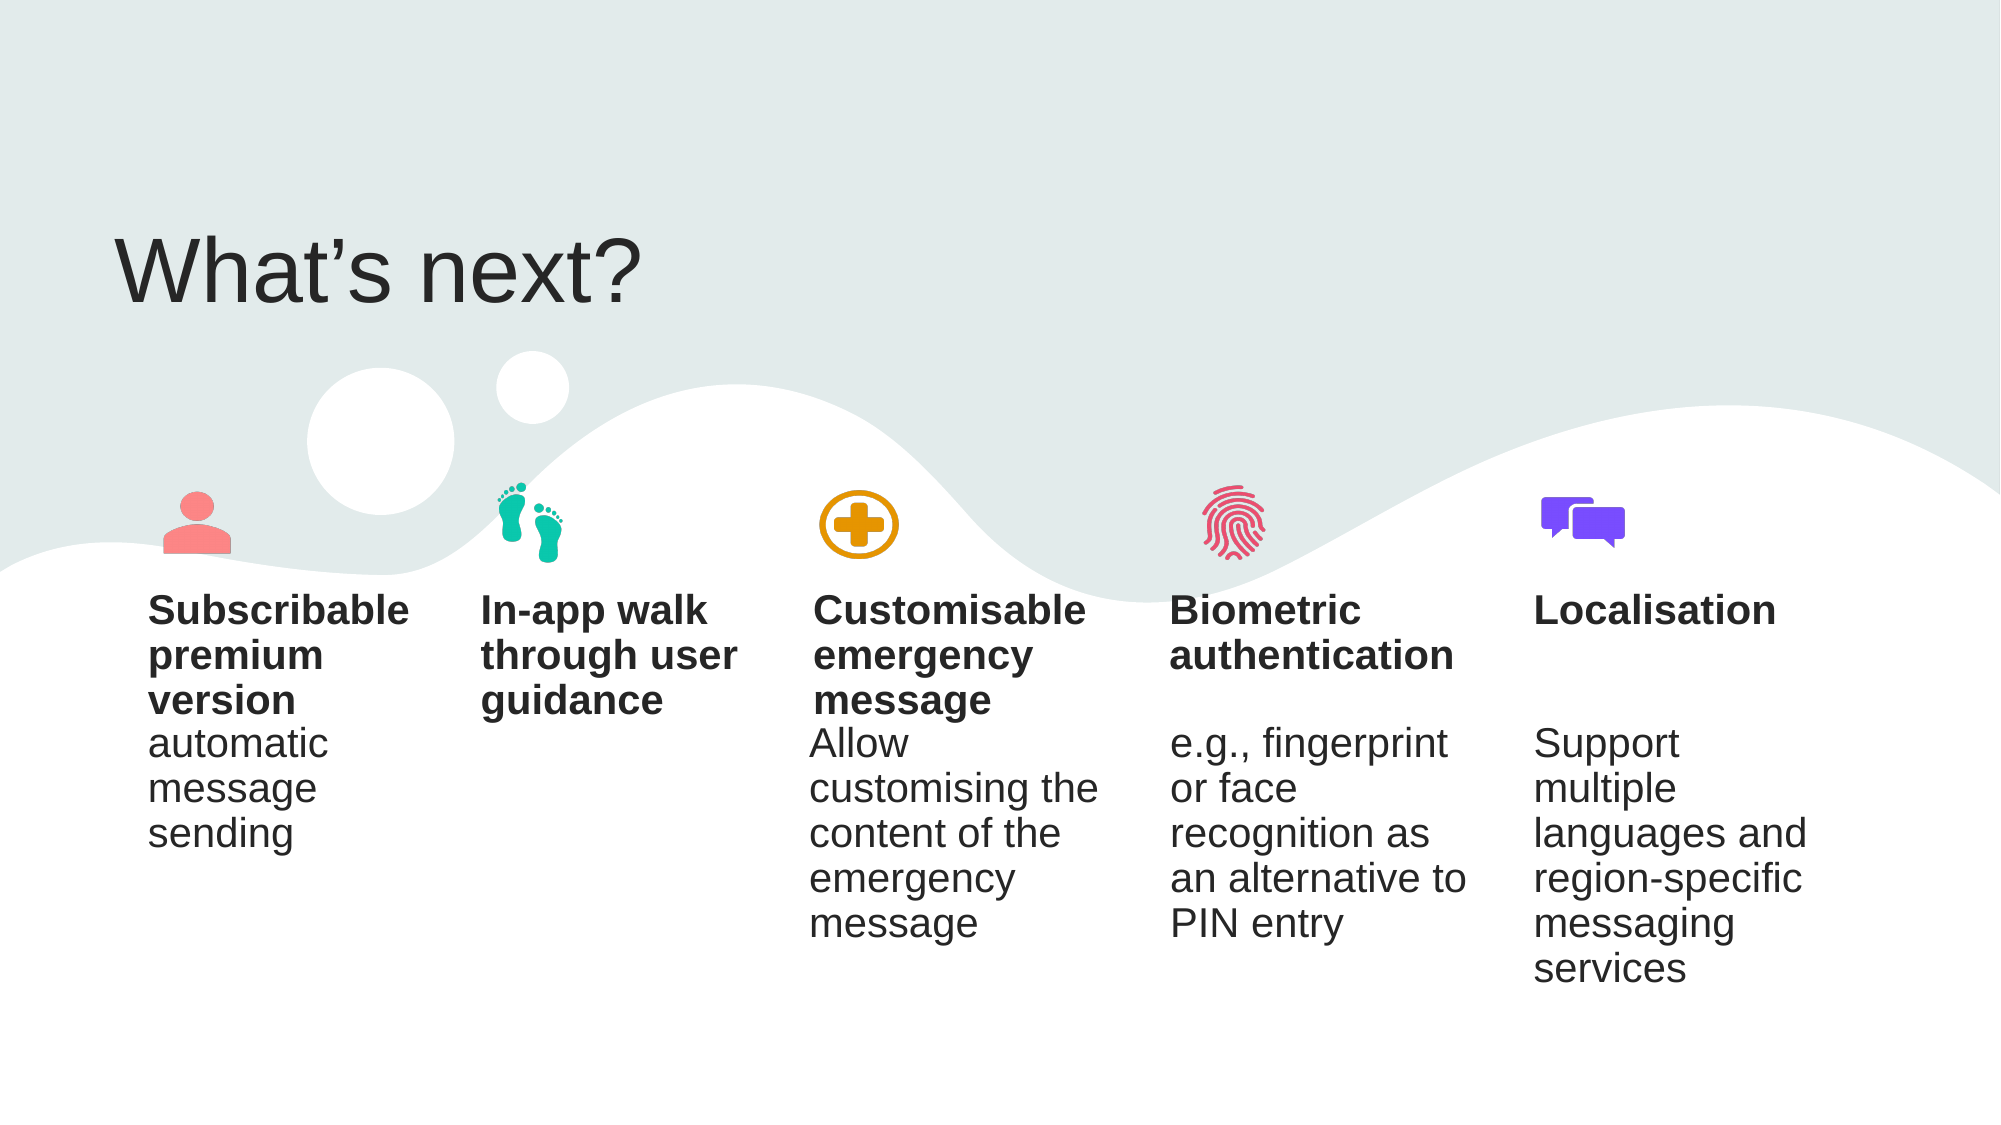

# What’s next?

Customisable emergency message
Subscribable premium version
In-app walk through user guidance
Biometric authentication
Localisation
automatic message sending

Allow customising the content of the emergency message
e.g., fingerprint or face recognition as an alternative to PIN entry
Support multiple languages and region-specific messaging services